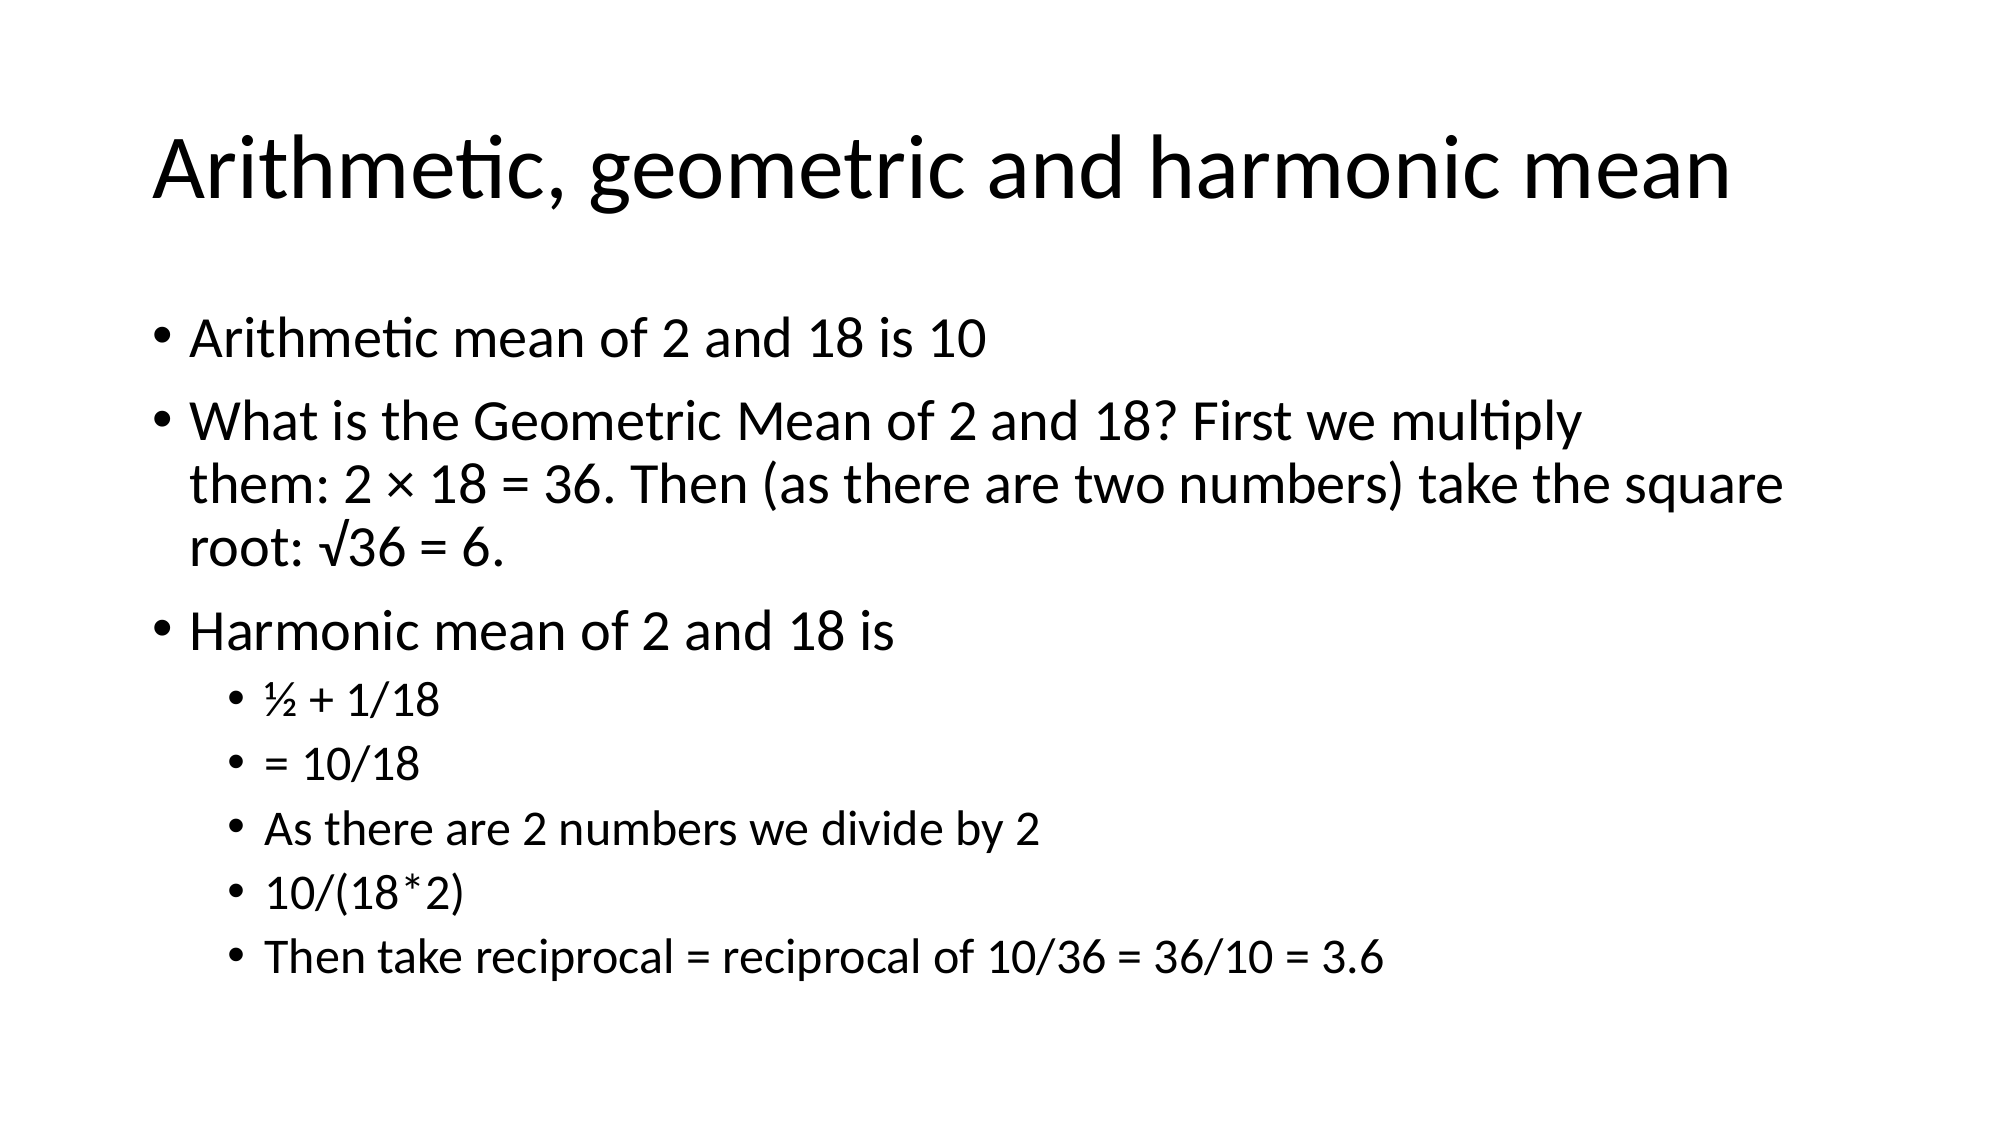

Arithmetic, geometric and harmonic mean
Arithmetic mean of 2 and 18 is 10
What is the Geometric Mean of 2 and 18? First we multiply them: 2 × 18 = 36. Then (as there are two numbers) take the square root: √36 = 6.
Harmonic mean of 2 and 18 is
½ + 1/18
= 10/18
As there are 2 numbers we divide by 2
10/(18*2)
Then take reciprocal = reciprocal of 10/36 = 36/10 = 3.6